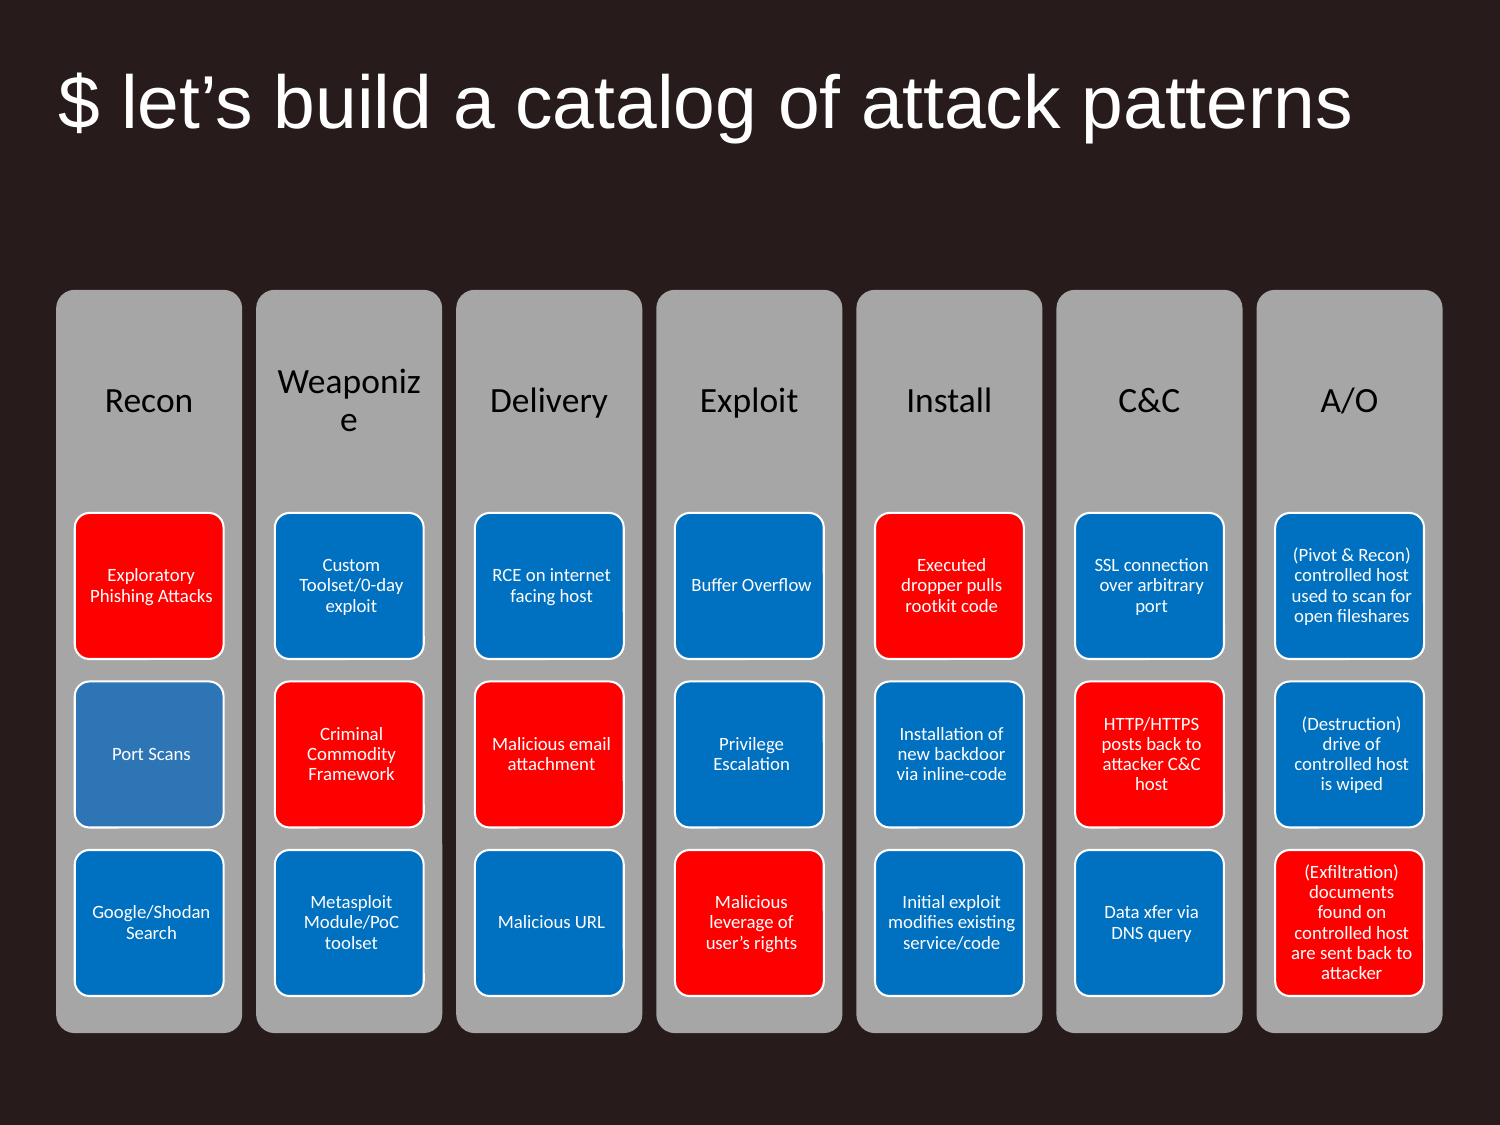

$ let’s build a catalog of attack patterns
Recon
Exploratory Phishing Attacks
Port Scans
Google/Shodan Search
Weaponize
Custom Toolset/0-day exploit
Criminal Commodity Framework
Metasploit Module/PoC toolset
Delivery
RCE on internet facing host
Malicious email attachment
Malicious URL
Exploit
Buffer Overflow
Privilege Escalation
Malicious leverage of user’s rights
Install
Executed dropper pulls rootkit code
Installation of new backdoor via inline-code
Initial exploit modifies existing service/code
C&C
SSL connection over arbitrary port
HTTP/HTTPS posts back to attacker C&C host
Data xfer via DNS query
A/O
(Pivot & Recon) controlled host used to scan for open fileshares
(Destruction) drive of controlled host is wiped
(Exfiltration) documents found on controlled host are sent back to attacker